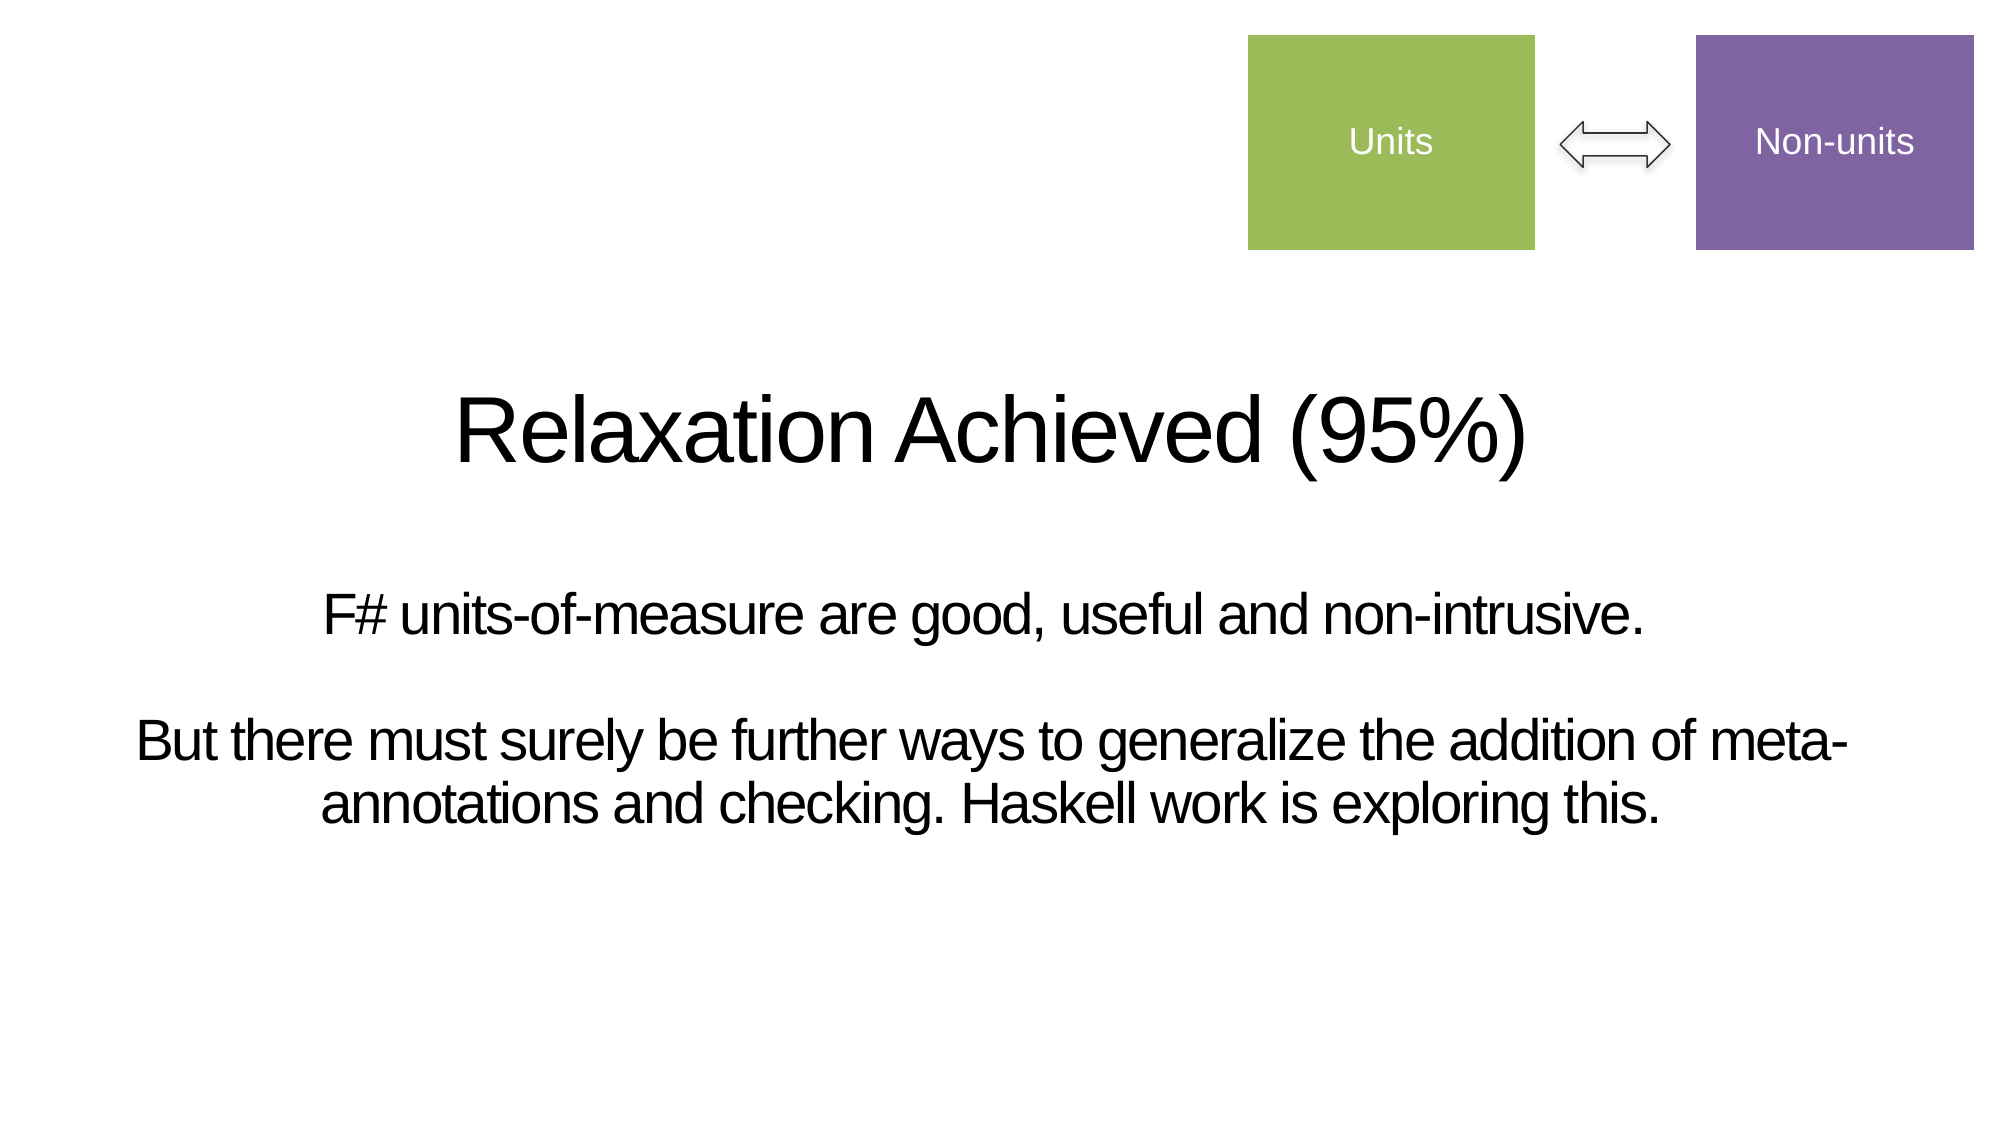

Units
Non-units

# Relaxation Achieved (95%) F# units-of-measure are good, useful and non-intrusive. But there must surely be further ways to generalize the addition of meta-annotations and checking. Haskell work is exploring this.